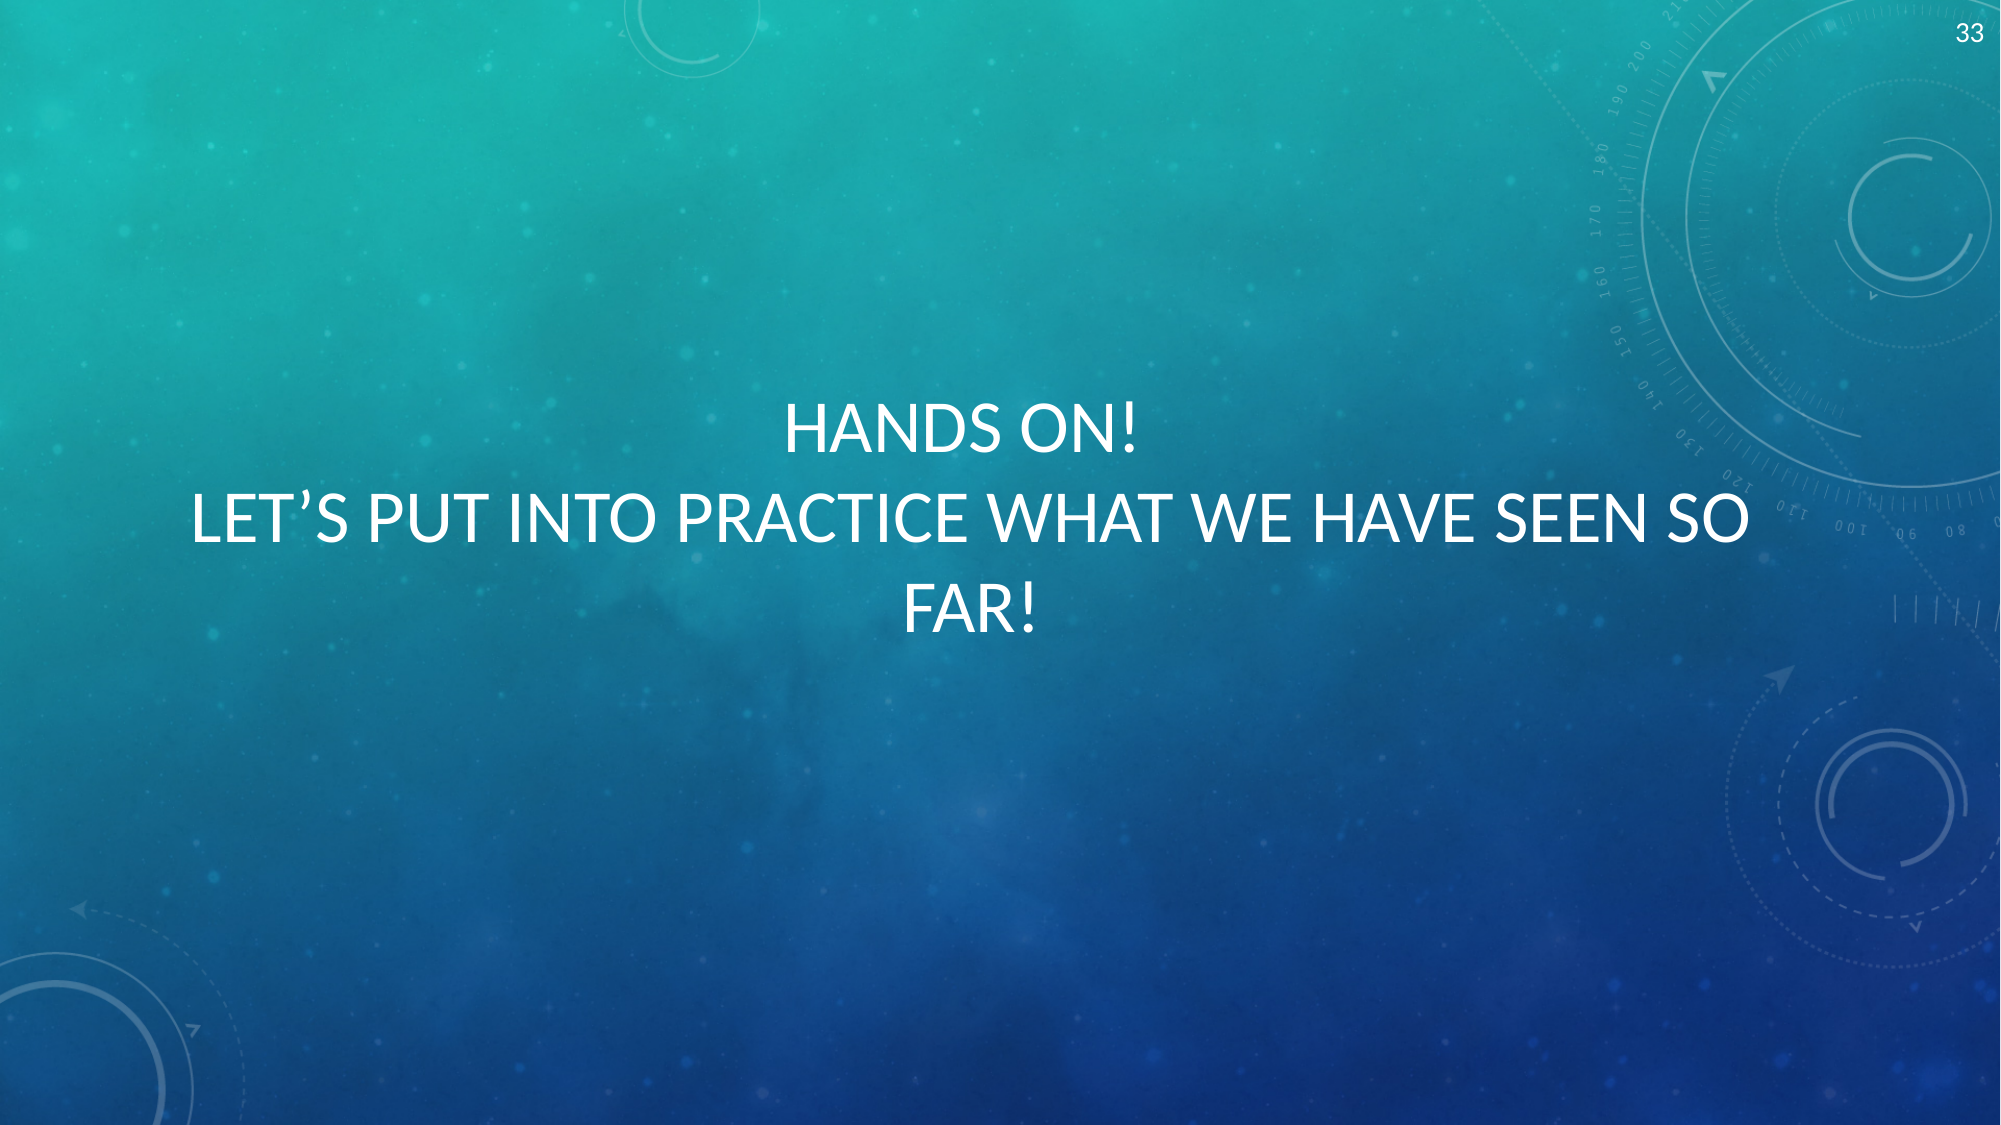

33
Hands on!
Let’s put into practice what we have seen so far!